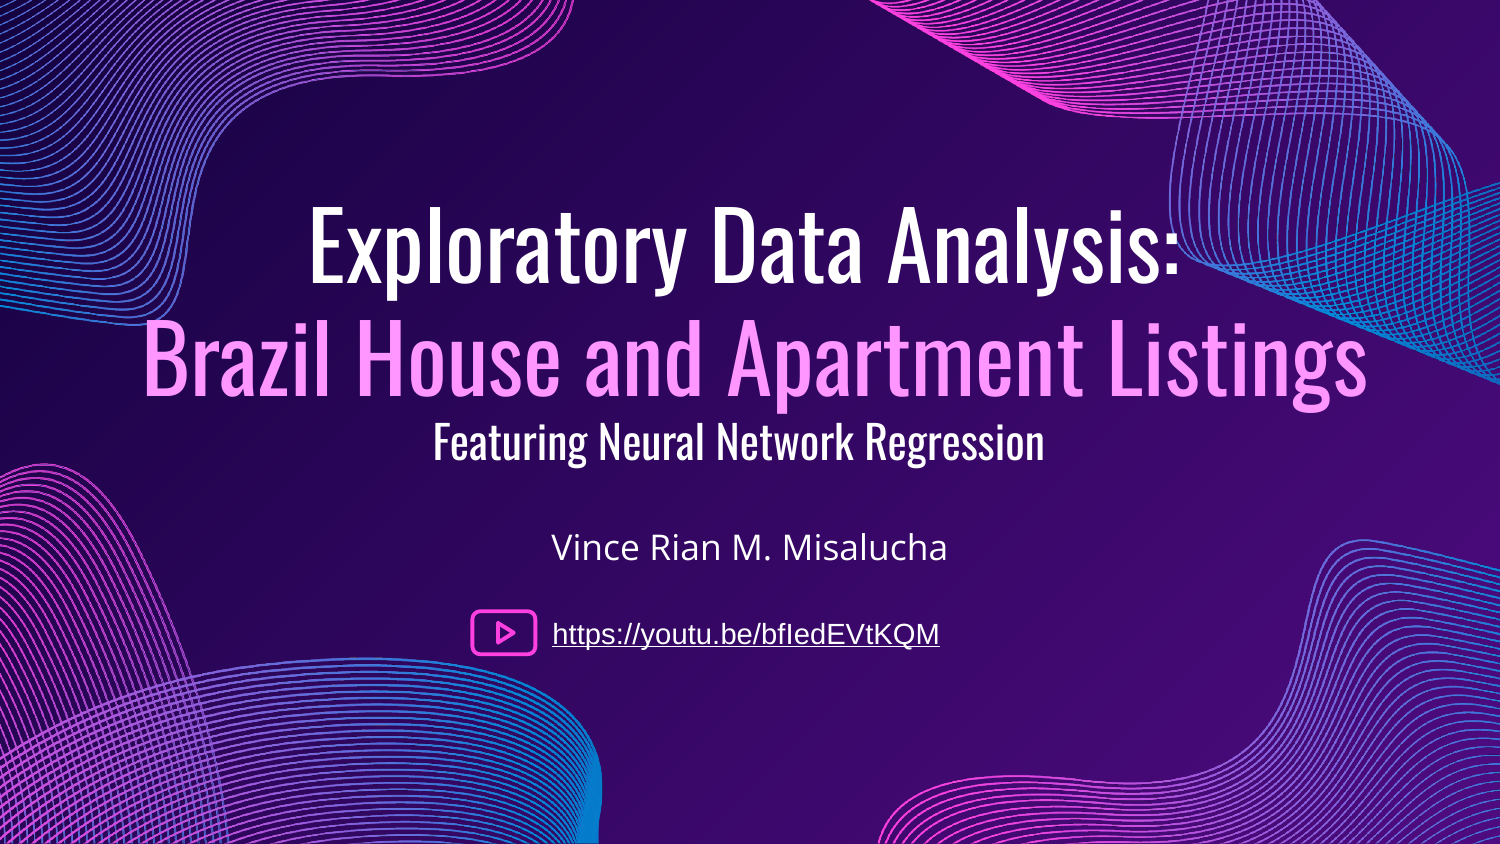

# Exploratory Data Analysis:
 Brazil House and Apartment Listings
Featuring Neural Network Regression
Vince Rian M. Misalucha
https://youtu.be/bfIedEVtKQM